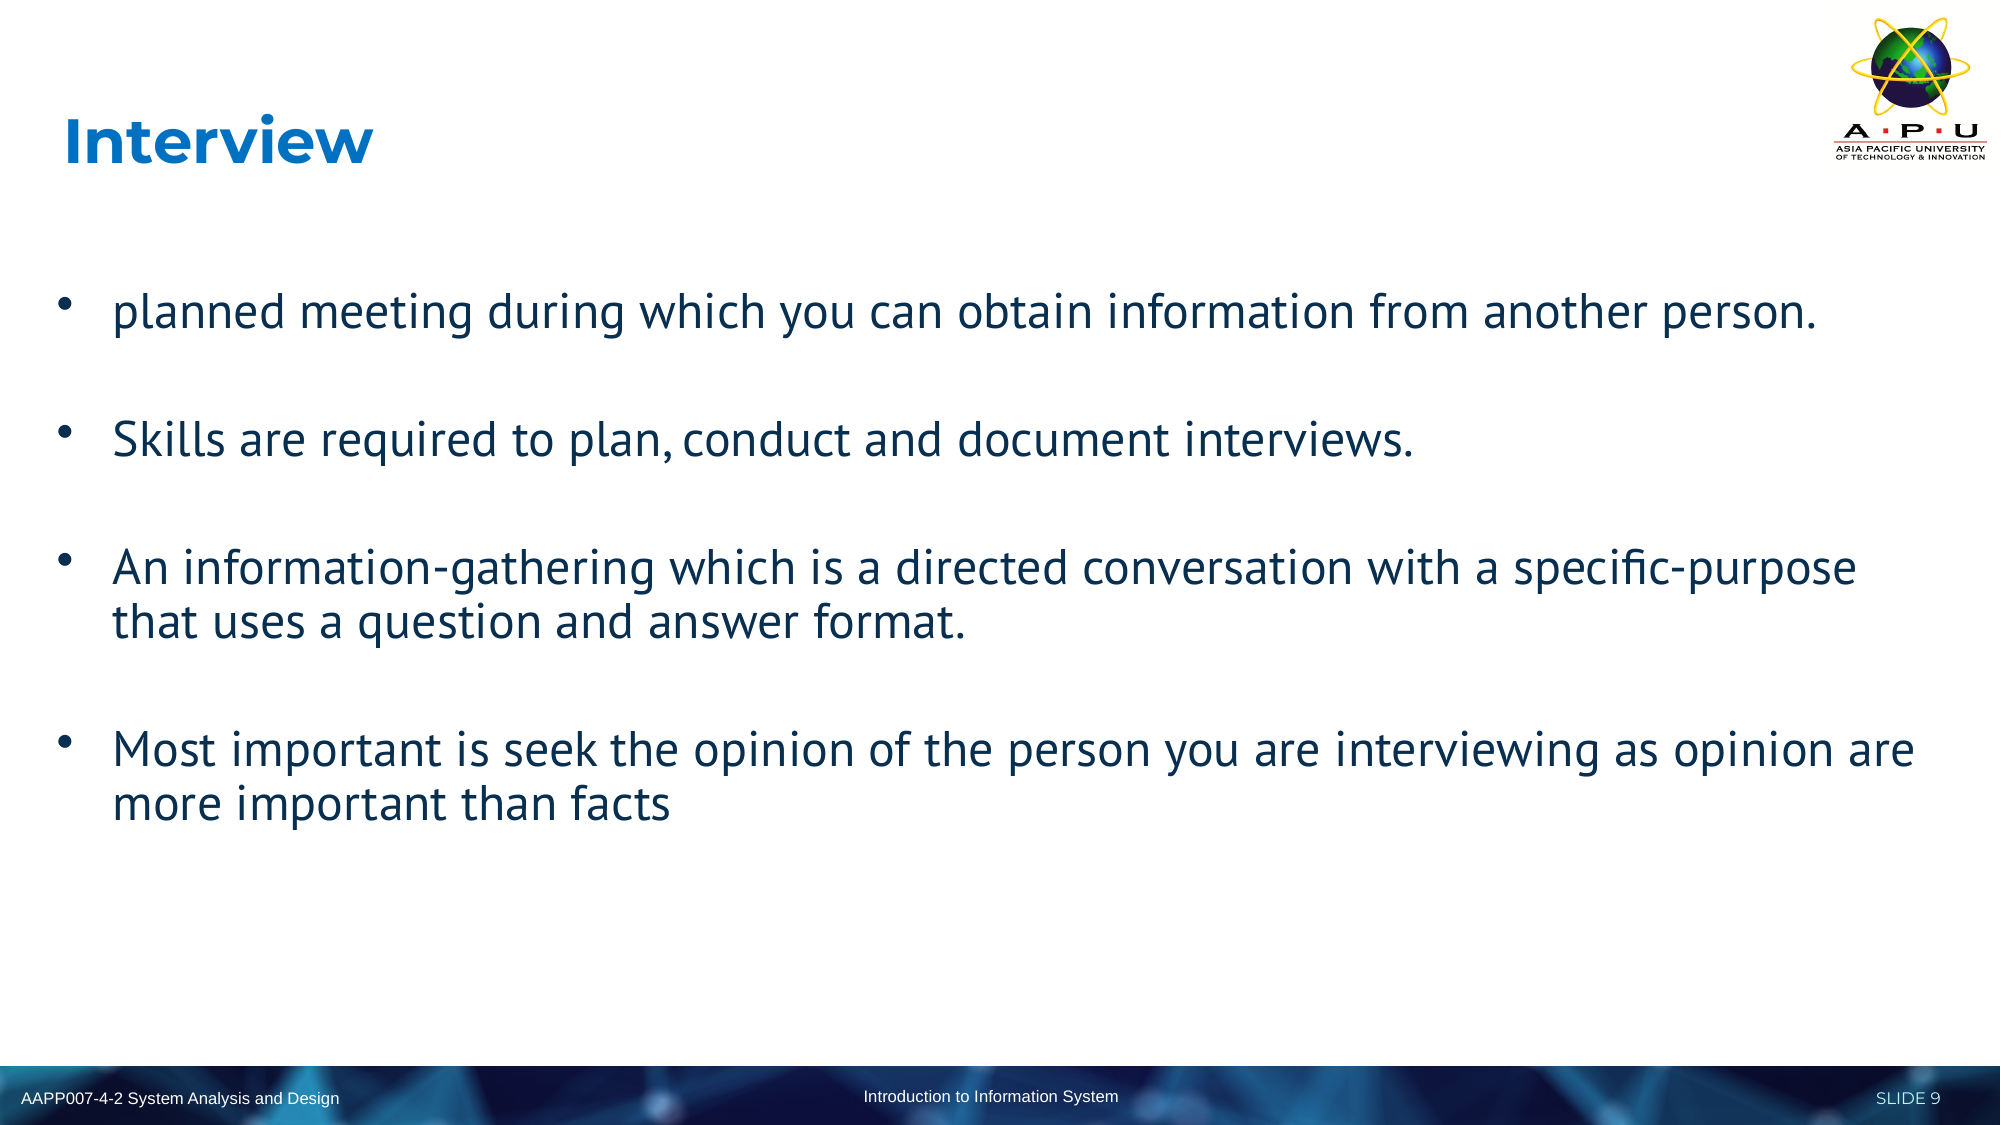

# Interview
planned meeting during which you can obtain information from another person.

Skills are required to plan, conduct and document interviews.

An information-gathering which is a directed conversation with a specific-purpose that uses a question and answer format.

Most important is seek the opinion of the person you are interviewing as opinion are more important than facts